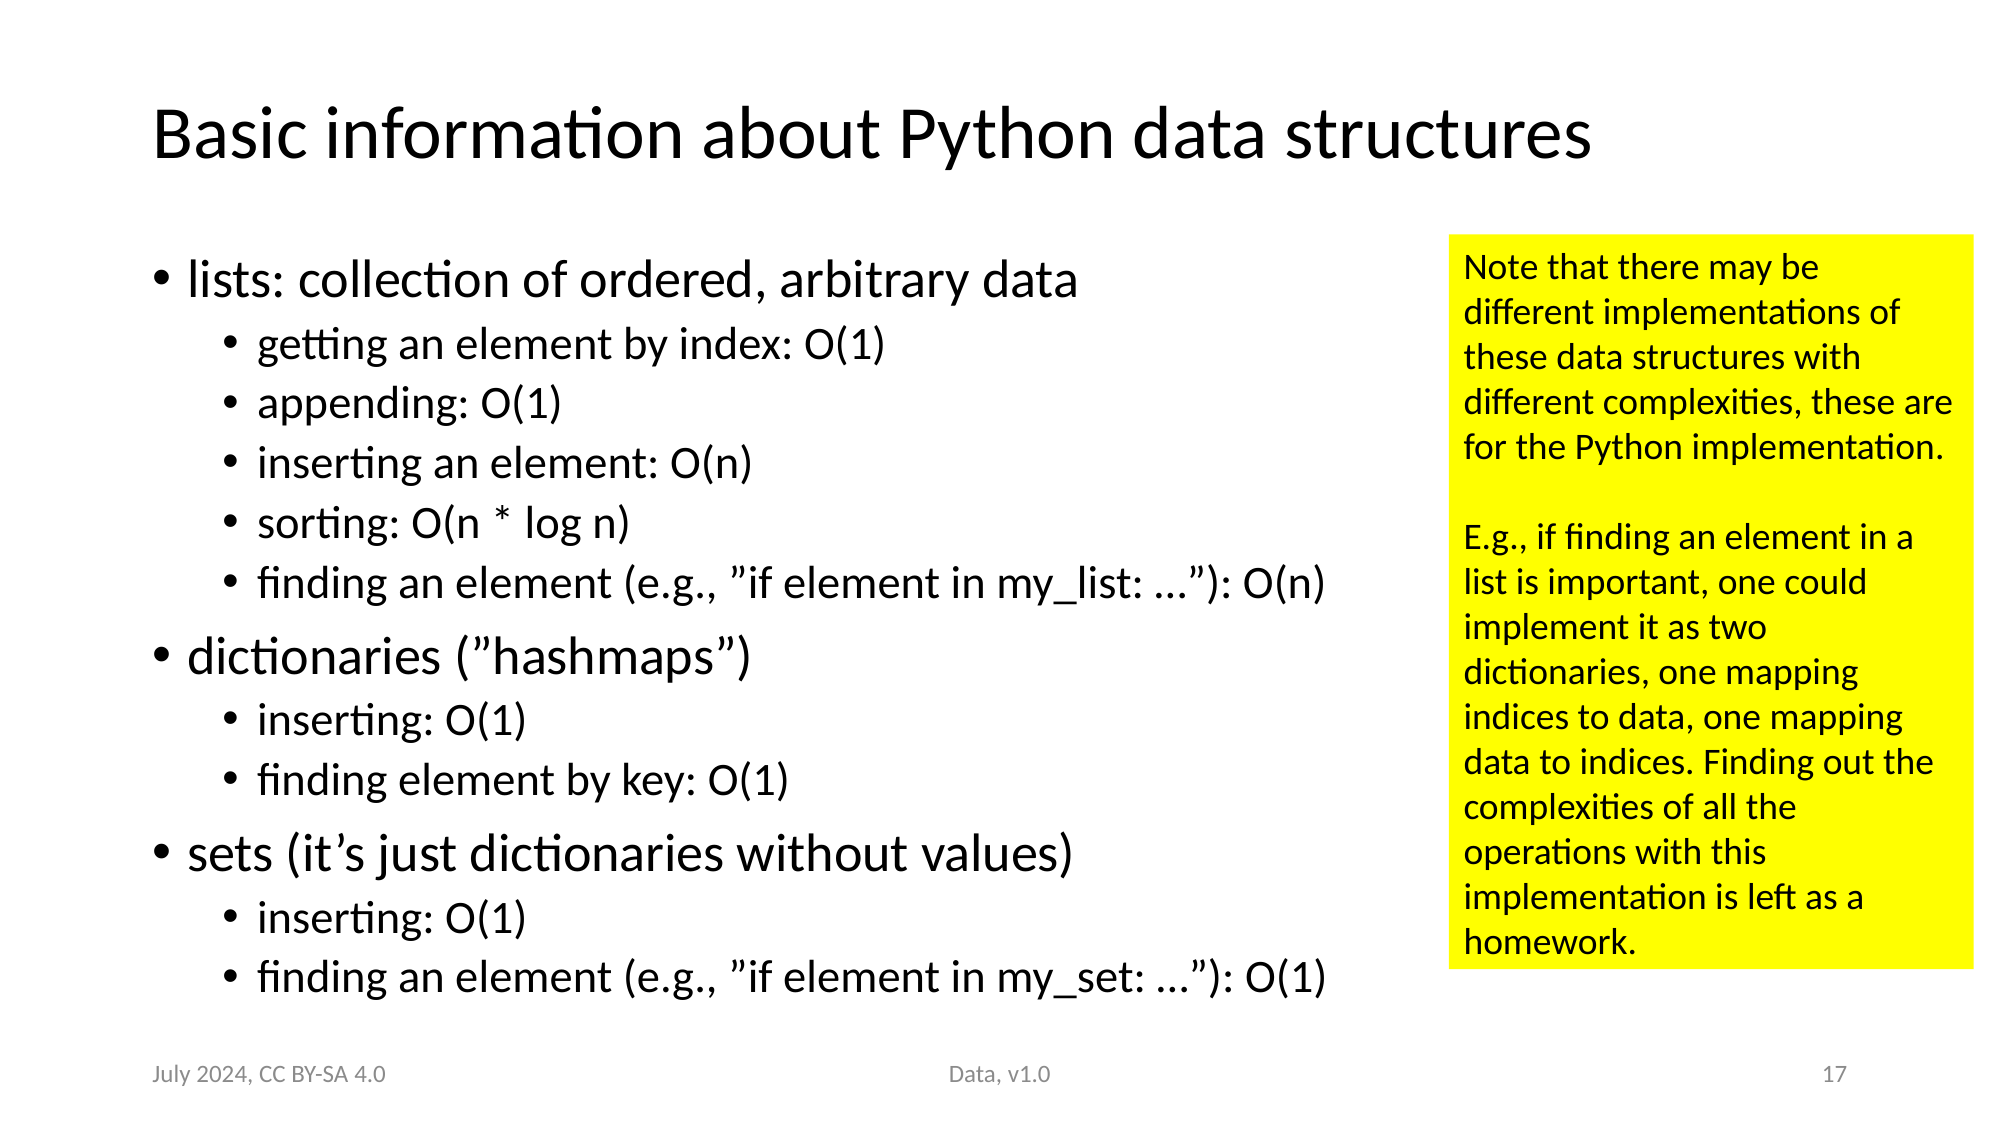

# Basic information about Python data structures
Note that there may be different implementations of these data structures with different complexities, these are for the Python implementation.

E.g., if finding an element in a list is important, one could implement it as two dictionaries, one mapping indices to data, one mapping data to indices. Finding out the complexities of all the operations with this implementation is left as a homework.
lists: collection of ordered, arbitrary data
getting an element by index: O(1)
appending: O(1)
inserting an element: O(n)
sorting: O(n * log n)
finding an element (e.g., ”if element in my_list: …”): O(n)
dictionaries (”hashmaps”)
inserting: O(1)
finding element by key: O(1)
sets (it’s just dictionaries without values)
inserting: O(1)
finding an element (e.g., ”if element in my_set: …”): O(1)

July 2024, CC BY-SA 4.0
Data, v1.0
17